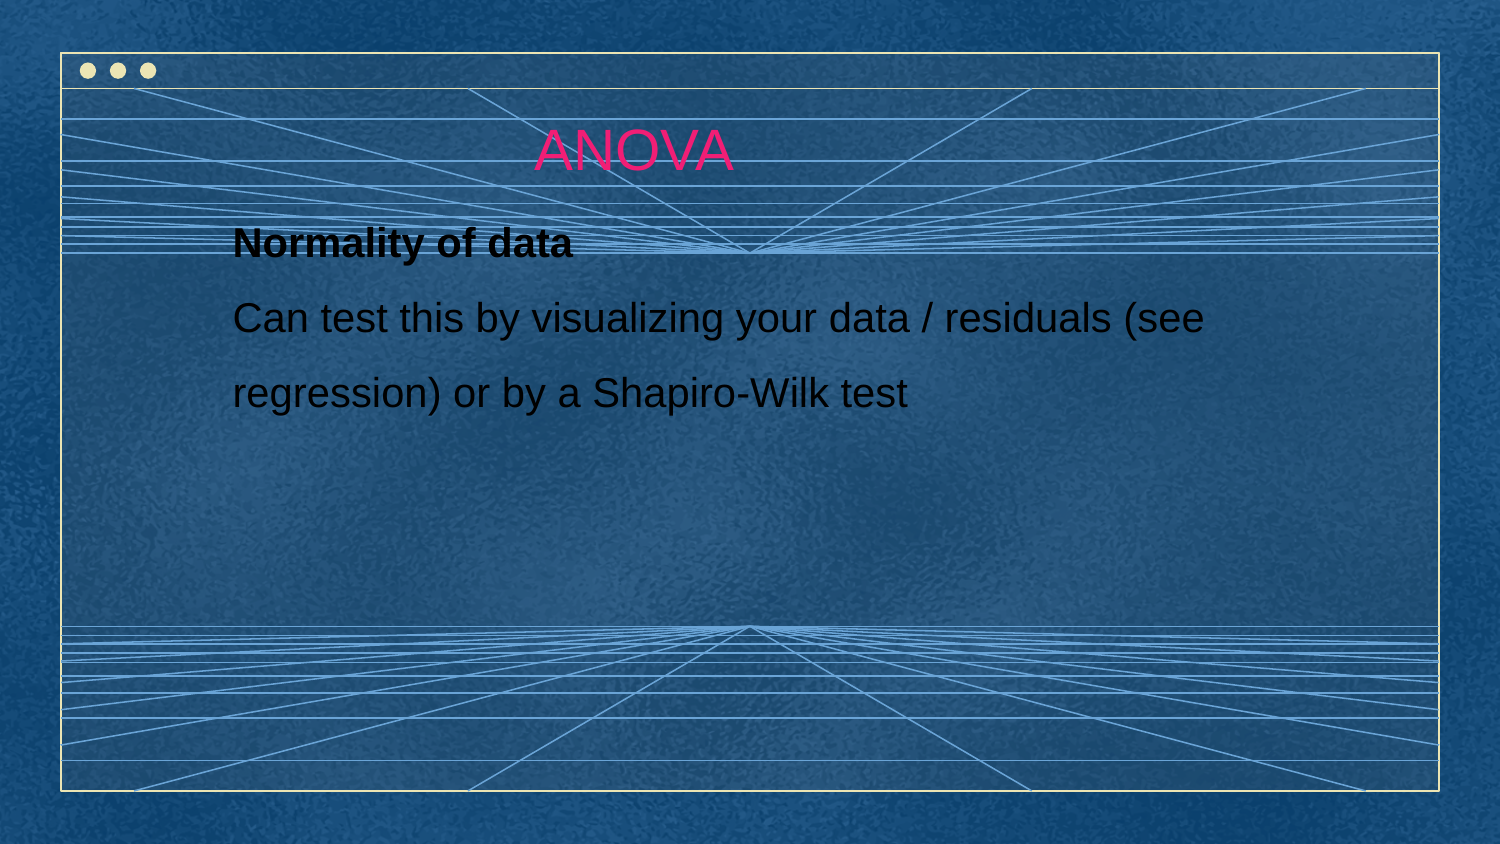

ANOVA
	Normality of data
	Can test this by visualizing your data / residuals (see regression) or by a Shapiro-Wilk test